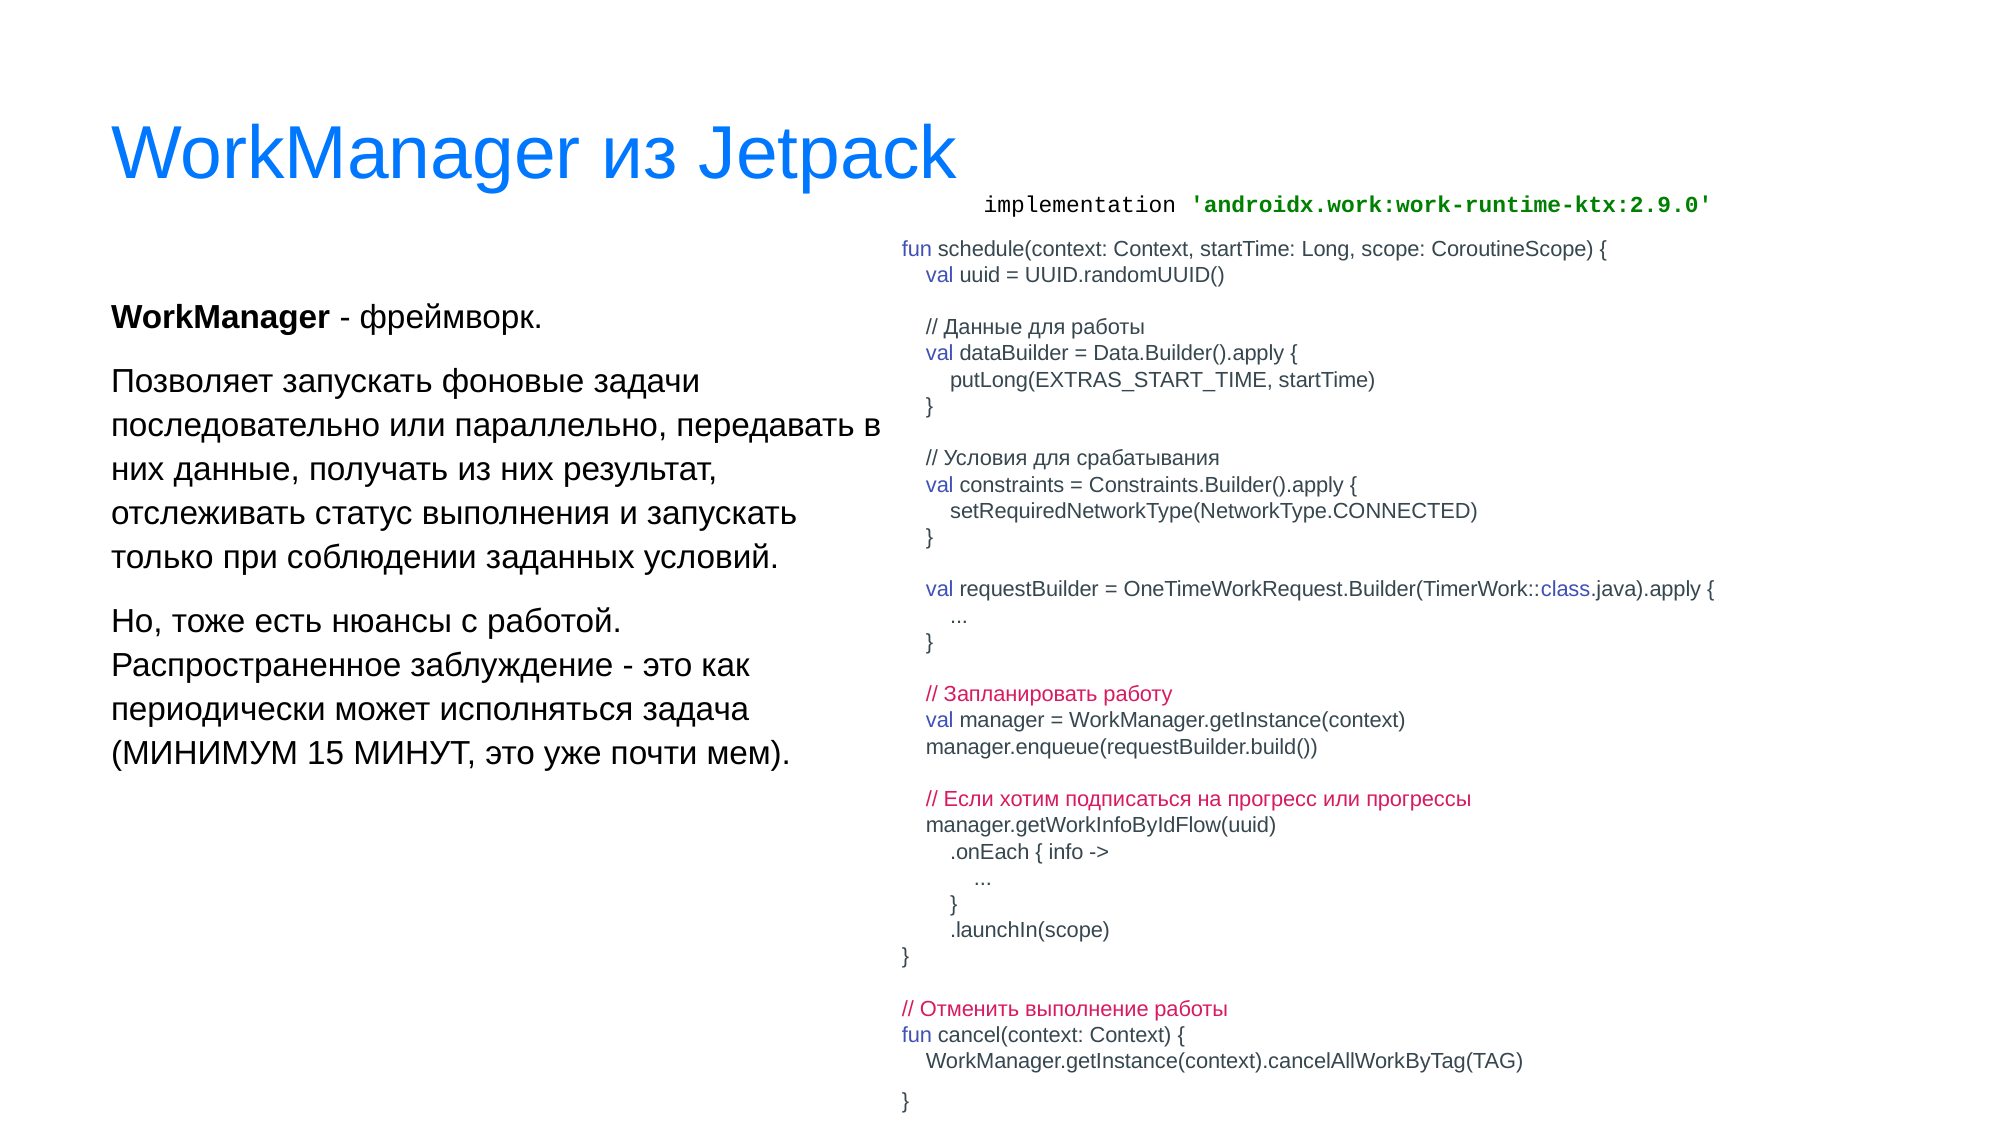

# WorkManager из Jetpack
implementation 'androidx.work:work-runtime-ktx:2.9.0'
fun schedule(context: Context, startTime: Long, scope: CoroutineScope) {
    val uuid = UUID.randomUUID()

    // Данные для работы
    val dataBuilder = Data.Builder().apply {
        putLong(EXTRAS_START_TIME, startTime)
    }

    // Условия для срабатывания
    val constraints = Constraints.Builder().apply {
        setRequiredNetworkType(NetworkType.CONNECTED)
    }

    val requestBuilder = OneTimeWorkRequest.Builder(TimerWork::class.java).apply {
        ...
    }

    // Запланировать работу
    val manager = WorkManager.getInstance(context)
    manager.enqueue(requestBuilder.build())

    // Если хотим подписаться на прогресс или прогрессы
    manager.getWorkInfoByIdFlow(uuid)
        .onEach { info ->
            ...
        }
        .launchIn(scope)
}

// Отменить выполнение работы
fun cancel(context: Context) {
    WorkManager.getInstance(context).cancelAllWorkByTag(TAG)
}
WorkManager - фреймворк.
Позволяет запускать фоновые задачи последовательно или параллельно, передавать в них данные, получать из них результат, отслеживать статус выполнения и запускать только при соблюдении заданных условий.
Но, тоже есть нюансы с работой. Распространенное заблуждение - это как периодически может исполняться задача (МИНИМУМ 15 МИНУТ, это уже почти мем).